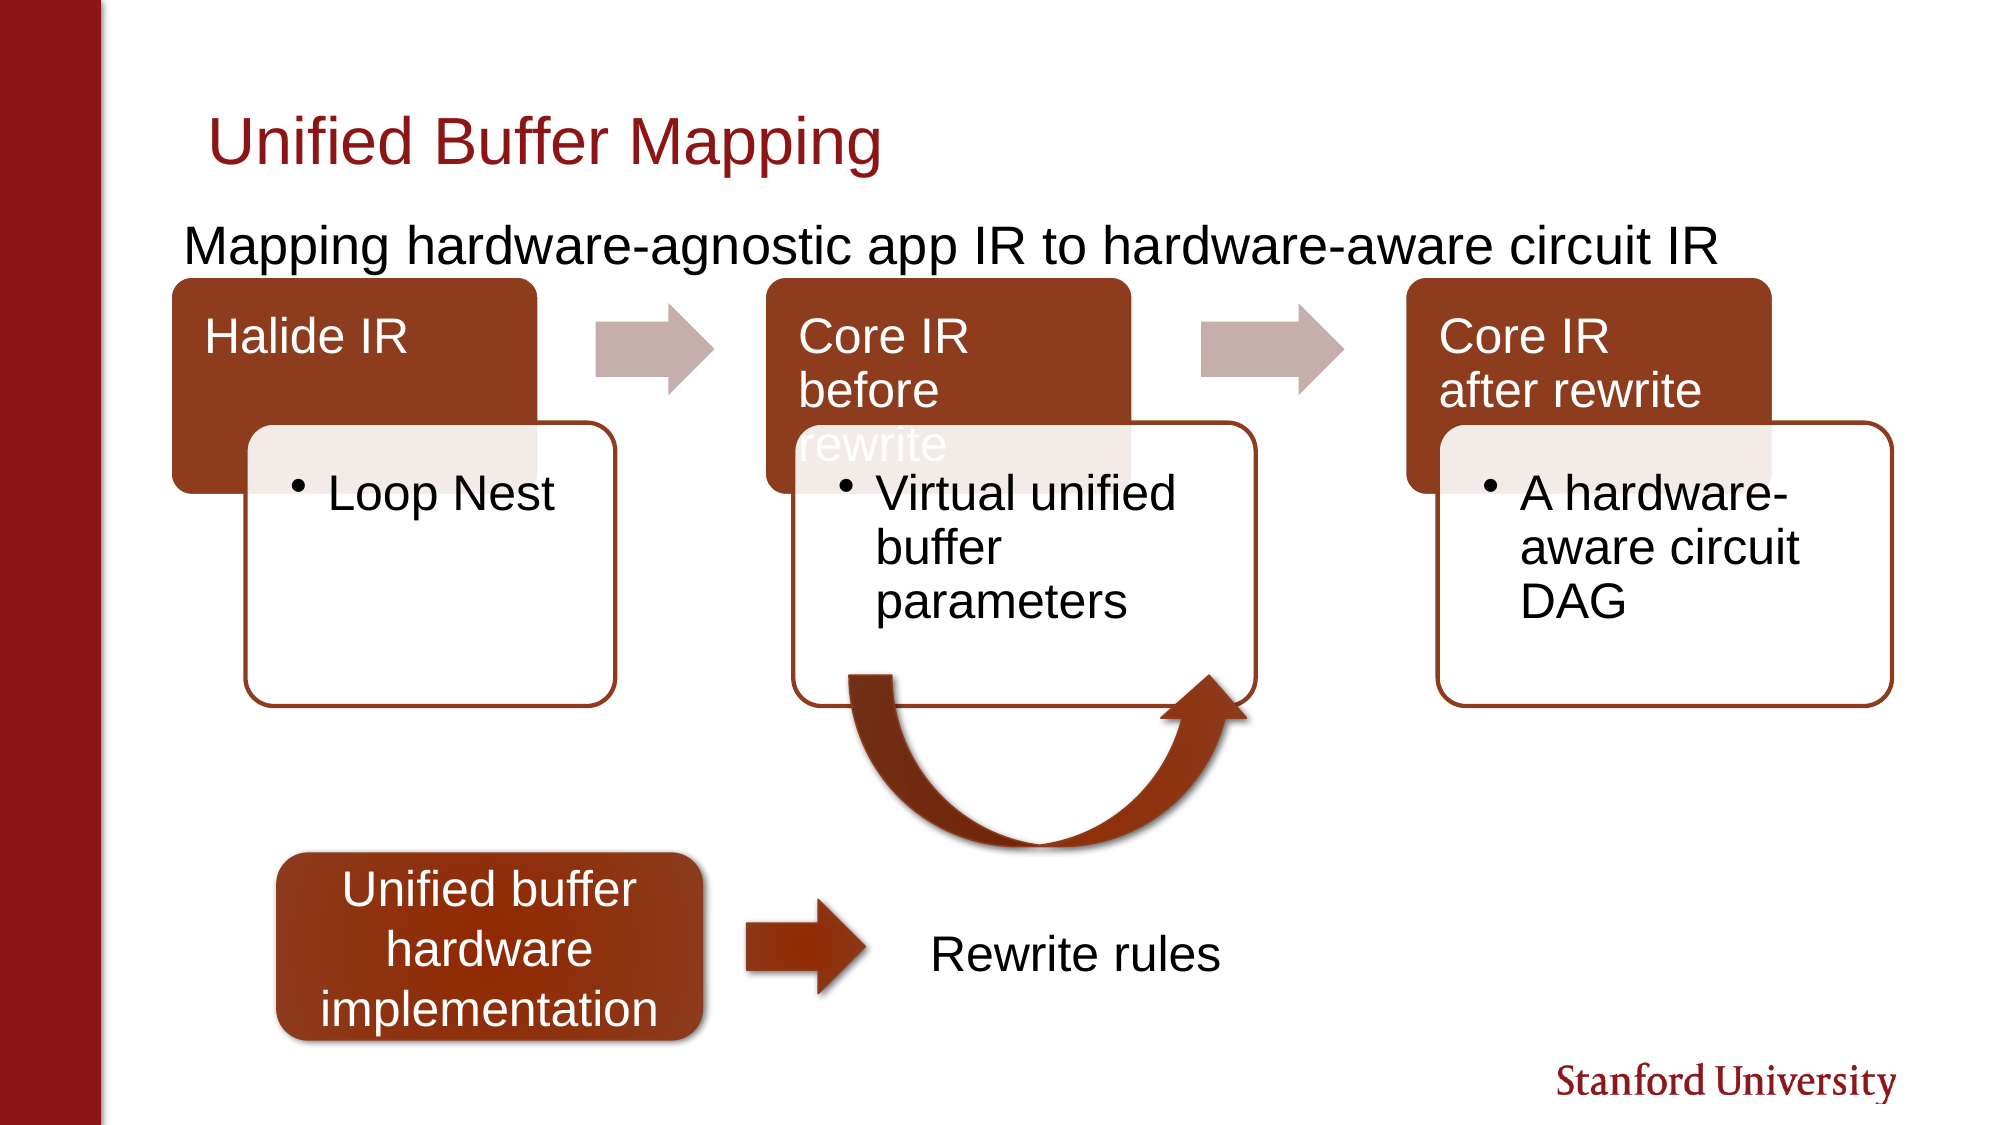

# Unified Buffer Mapping
Mapping hardware-agnostic app IR to hardware-aware circuit IR
Halide IR
Loop Nest

Core IR
before rewrite
Virtual unified buffer parameters

Core IR
after rewrite
A hardware-aware circuit DAG

Unified buffer hardware implementation

Rewrite rules